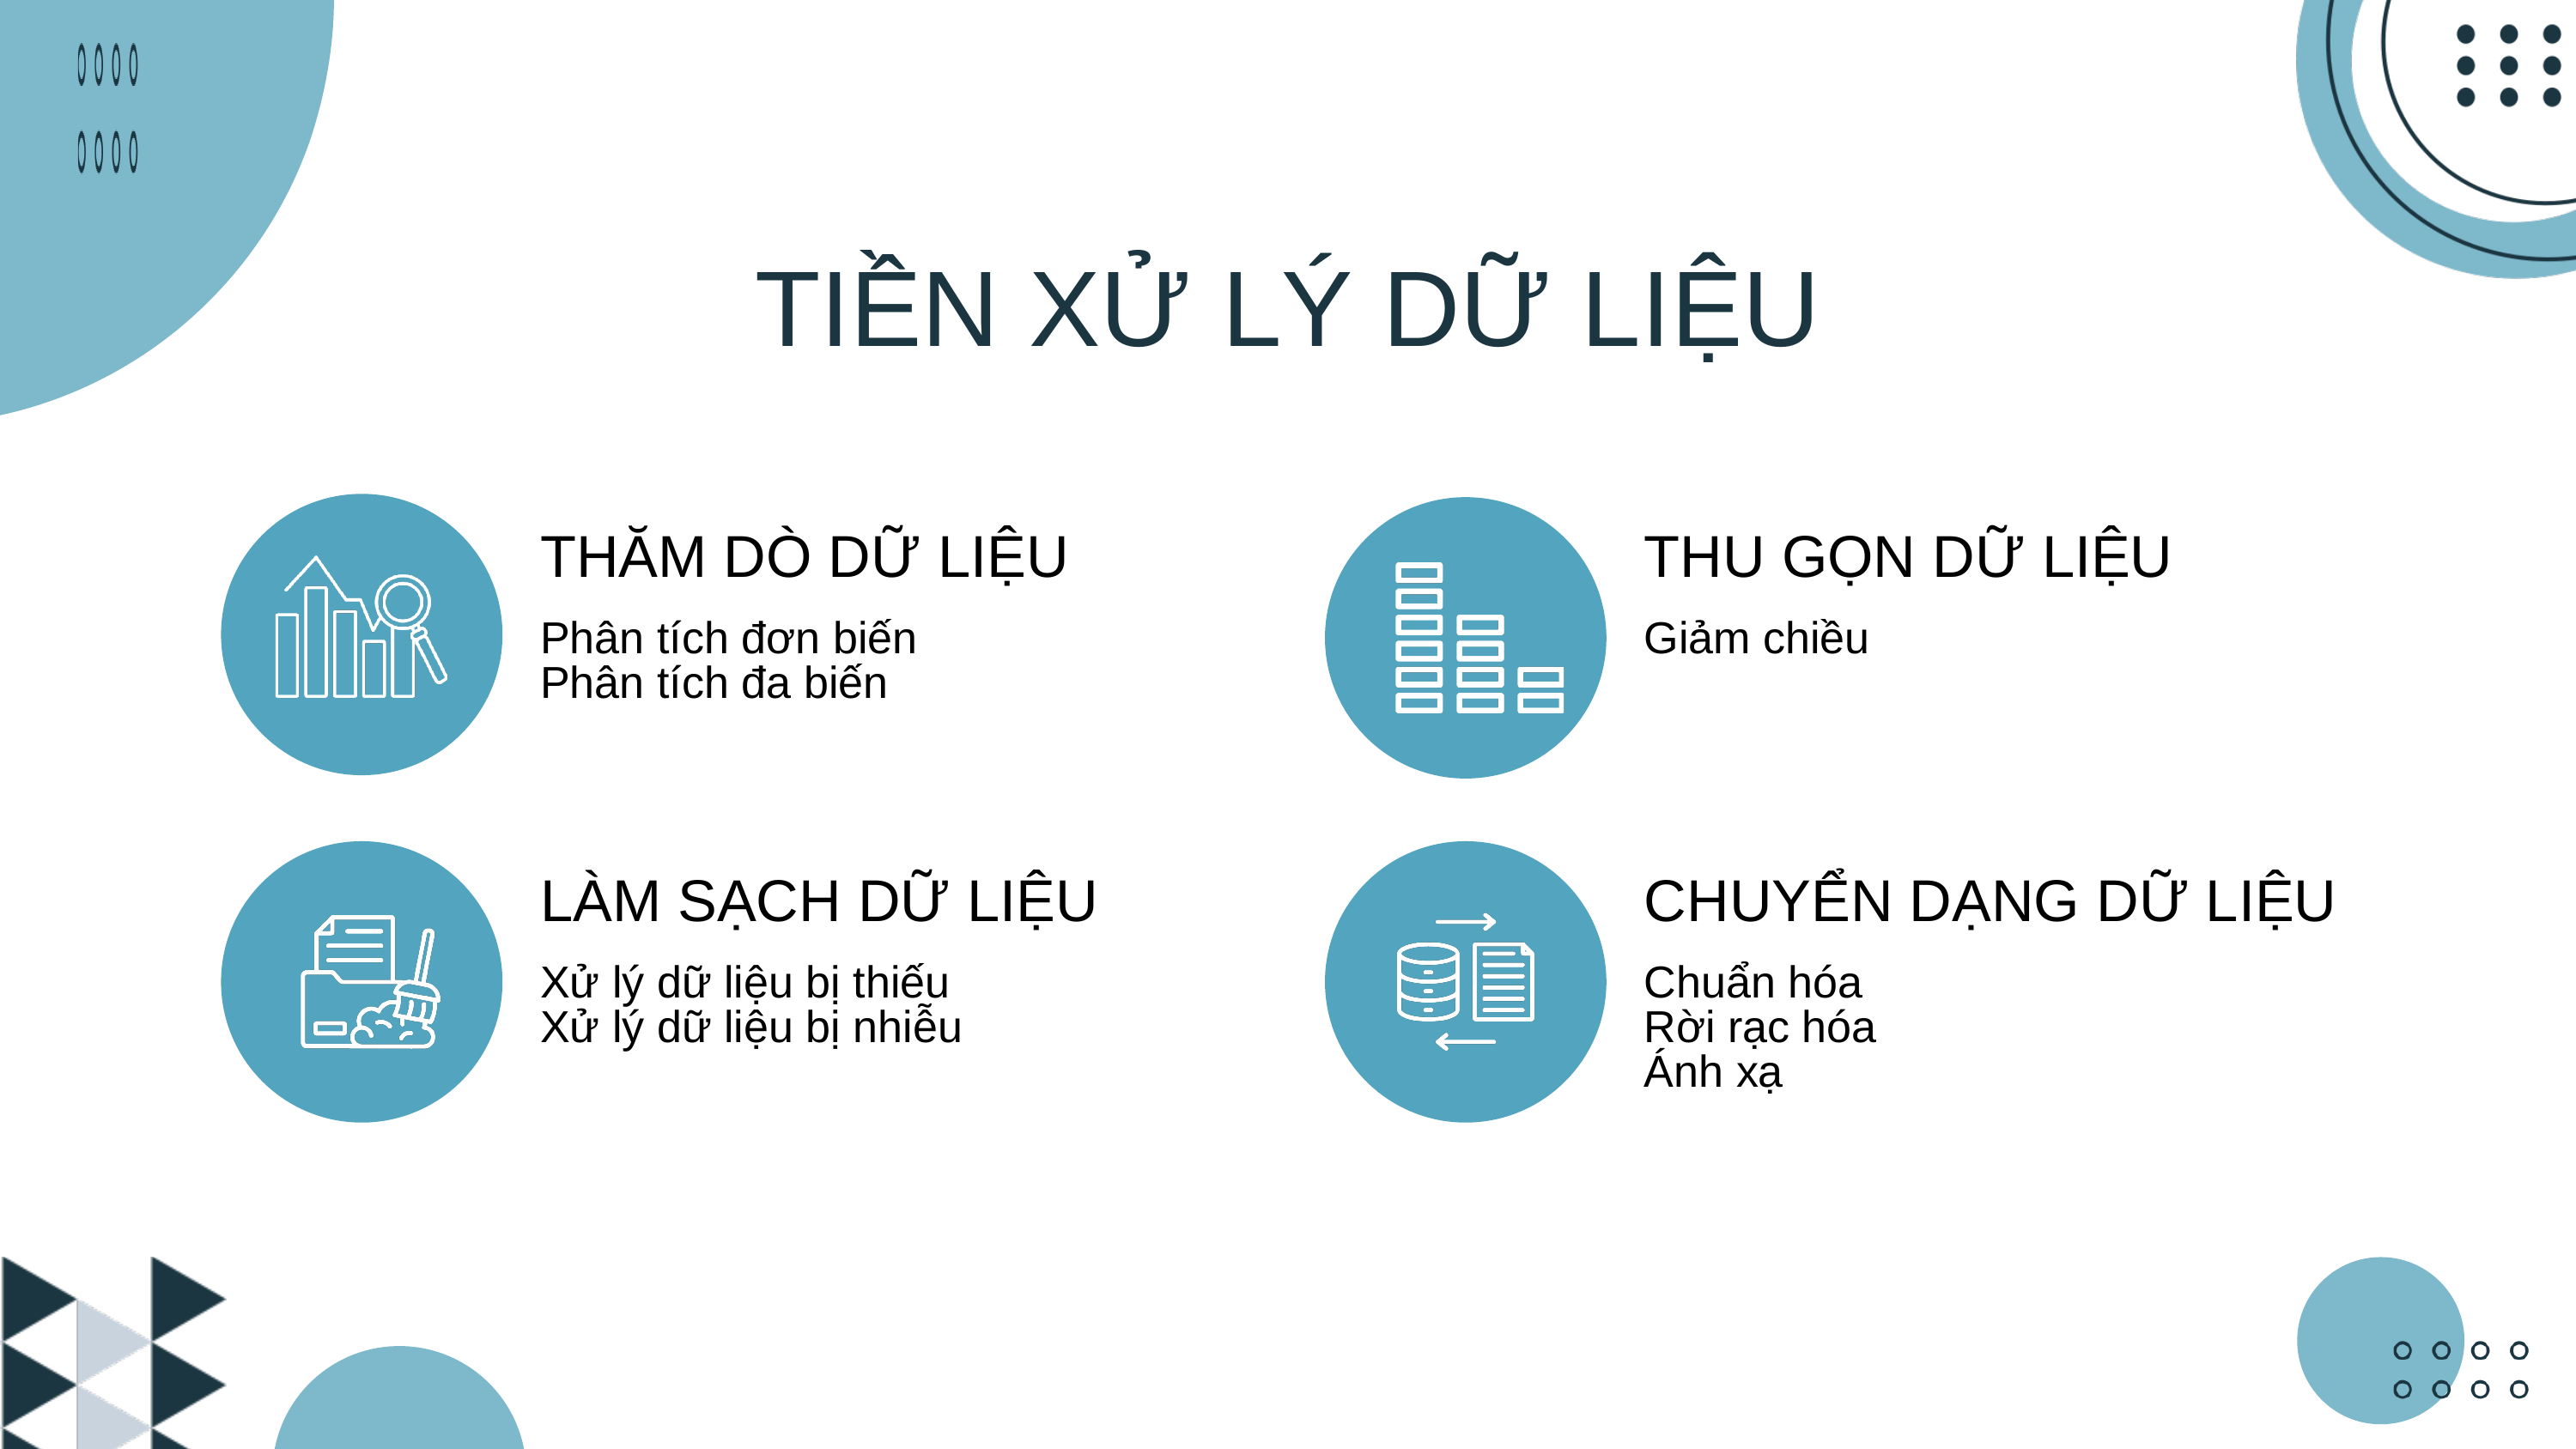

TIỀN XỬ LÝ DỮ LIỆU

THĂM DÒ DỮ LIỆU

THU GỌN DỮ LIỆU

Phân tích đơn biến
Phân tích đa biến
Giảm chiều

LÀM SẠCH DỮ LIỆU

CHUYỂN DẠNG DỮ LIỆU

Xử lý dữ liệu bị thiếu
Xử lý dữ liệu bị nhiễu

Chuẩn hóa
Rời rạc hóa
Ánh xạ